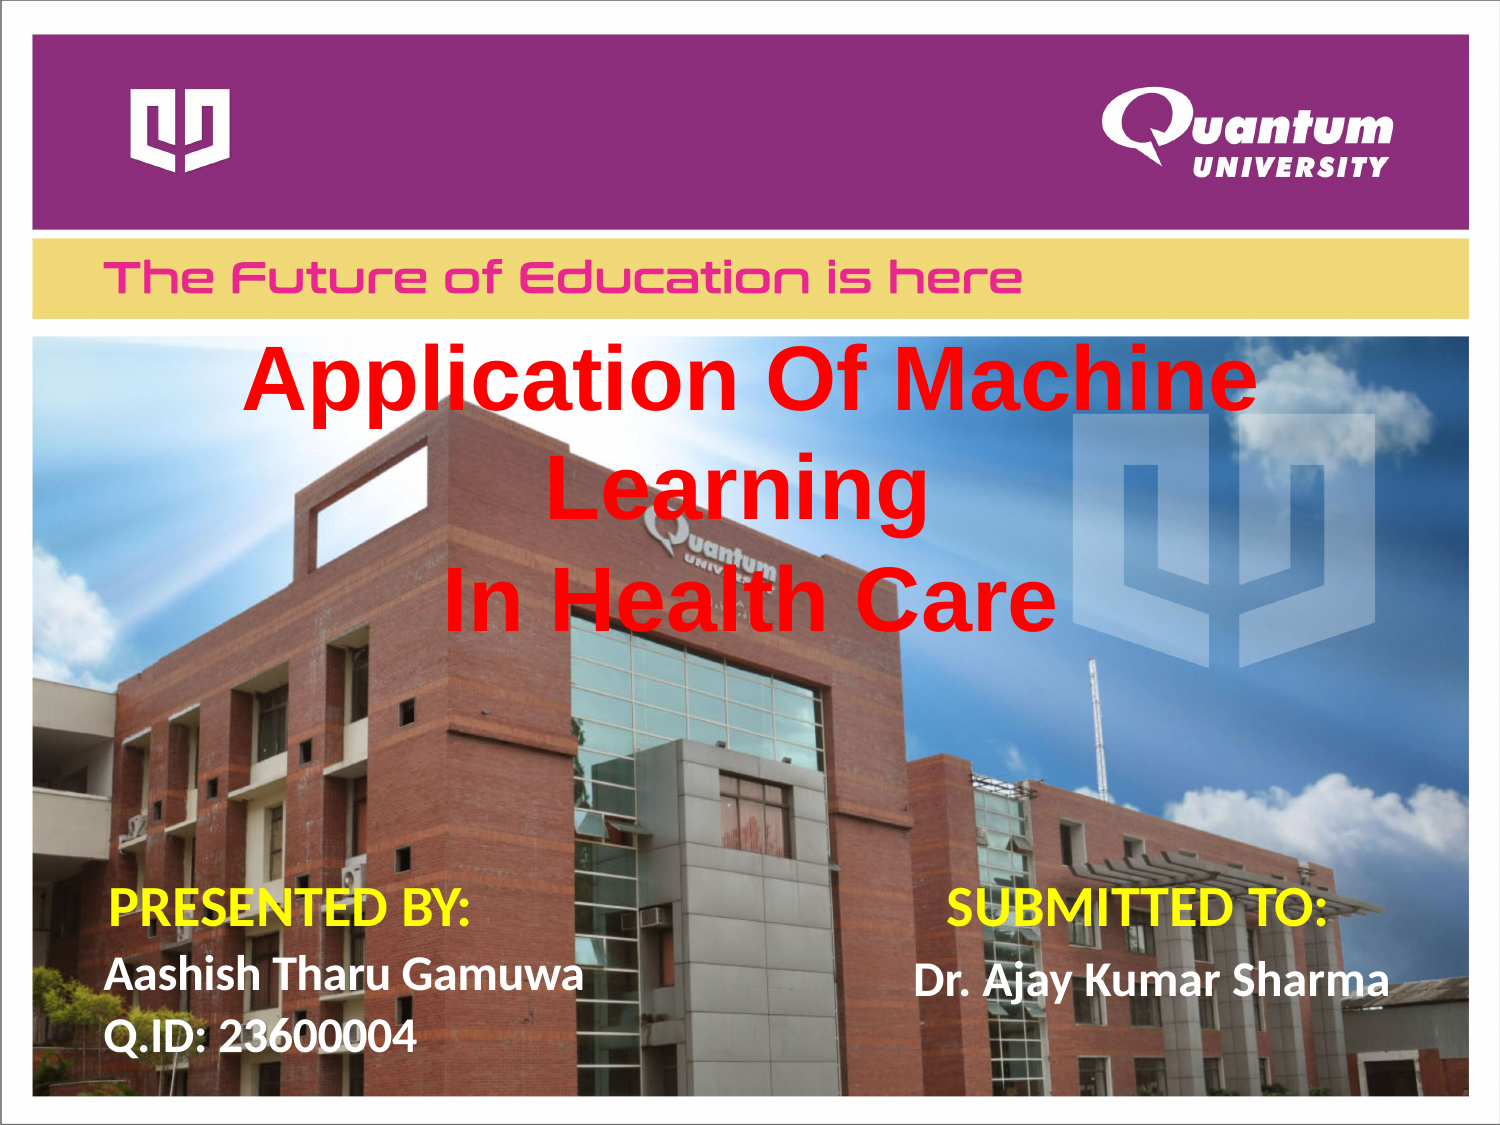

Application Of Machine Learning
In Health Care
   SUBMITTED TO:
Dr. Ajay Kumar Sharma
 PRESENTED BY:
Aashish Tharu Gamuwa
Q.ID: 23600004